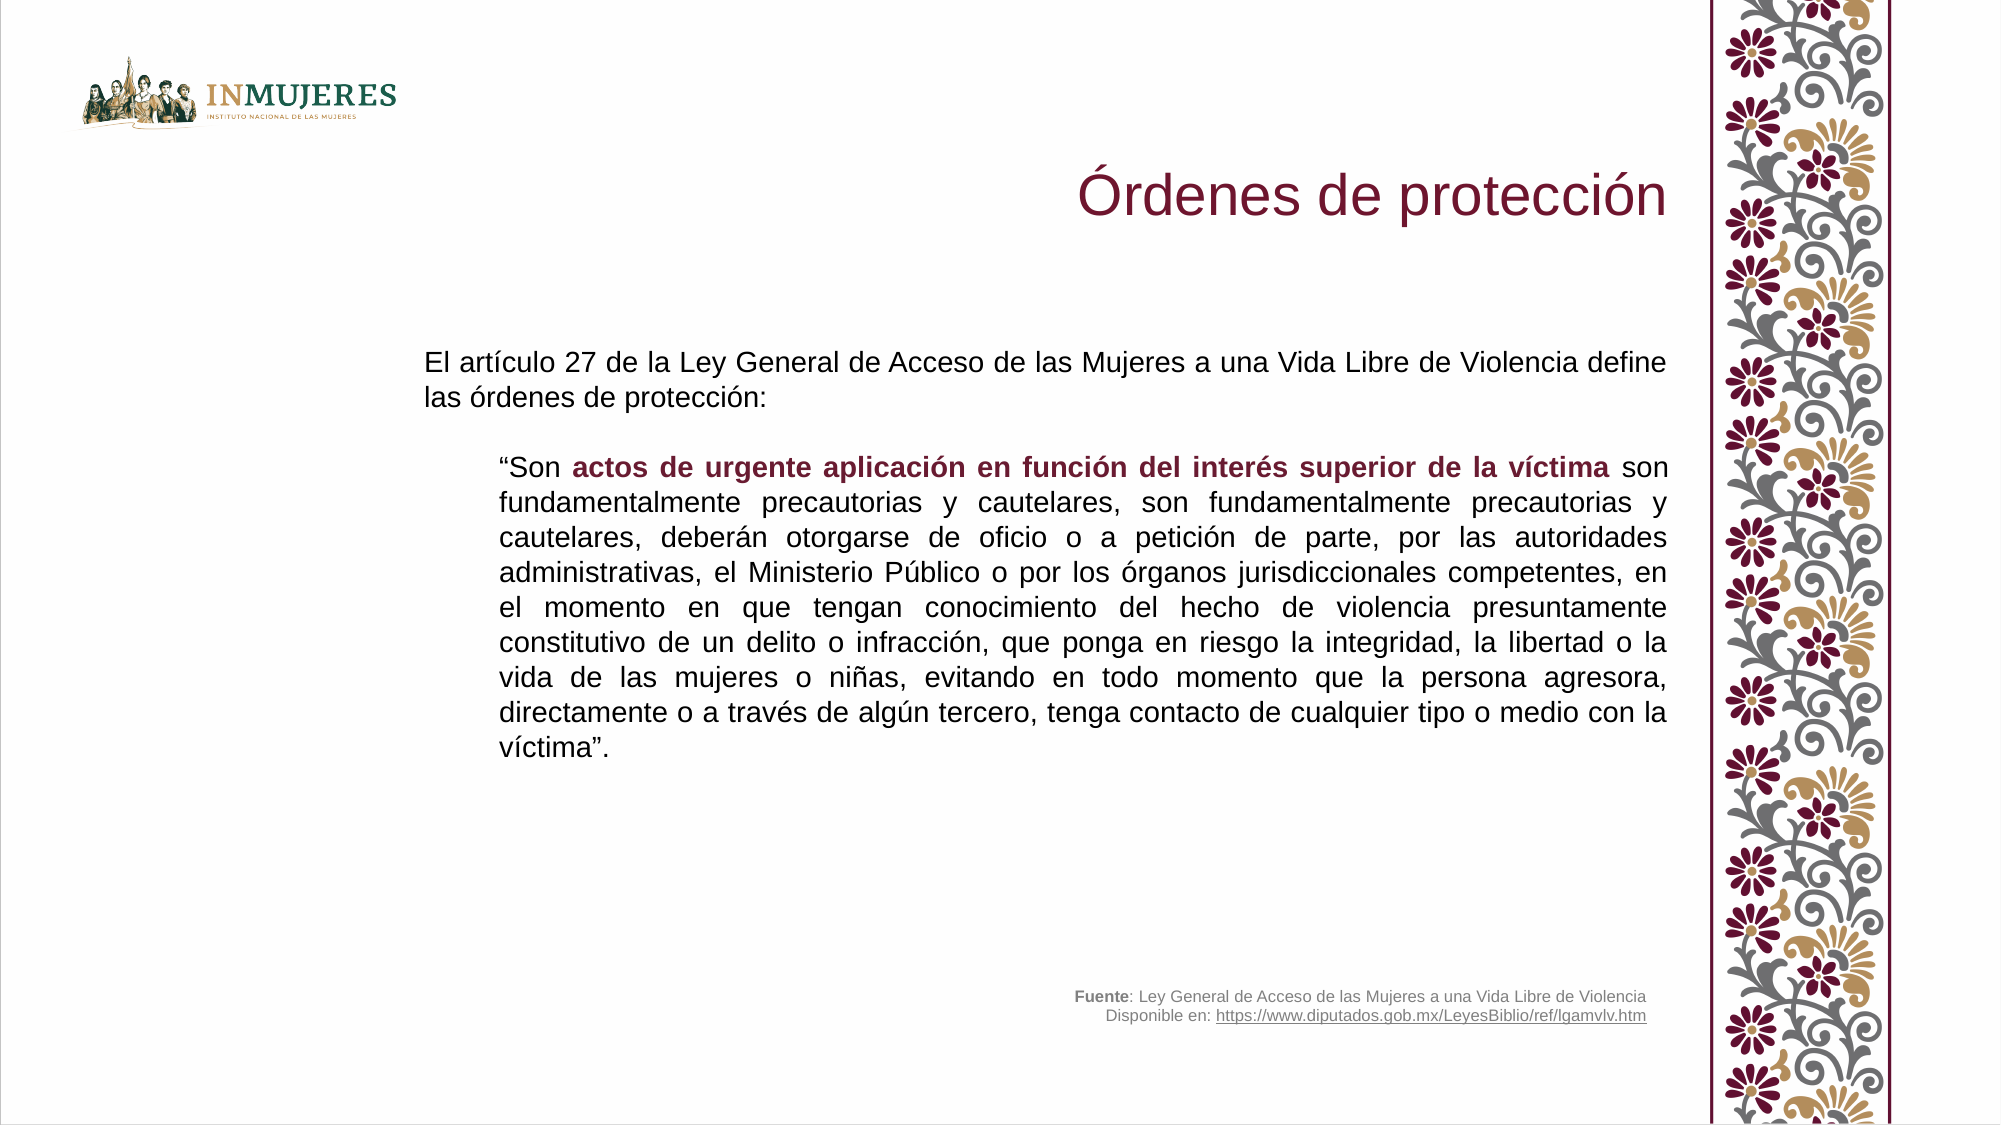

Órdenes de protección
El artículo 27 de la Ley General de Acceso de las Mujeres a una Vida Libre de Violencia define las órdenes de protección:

“Son actos de urgente aplicación en función del interés superior de la víctima son fundamentalmente precautorias y cautelares, son fundamentalmente precautorias y cautelares, deberán otorgarse de oficio o a petición de parte, por las autoridades administrativas, el Ministerio Público o por los órganos jurisdiccionales competentes, en el momento en que tengan conocimiento del hecho de violencia presuntamente constitutivo de un delito o infracción, que ponga en riesgo la integridad, la libertad o la vida de las mujeres o niñas, evitando en todo momento que la persona agresora, directamente o a través de algún tercero, tenga contacto de cualquier tipo o medio con la víctima”.
| Fuente: Ley General de Acceso de las Mujeres a una Vida Libre de Violencia Disponible en: https://www.diputados.gob.mx/LeyesBiblio/ref/lgamvlv.htm |
| --- |